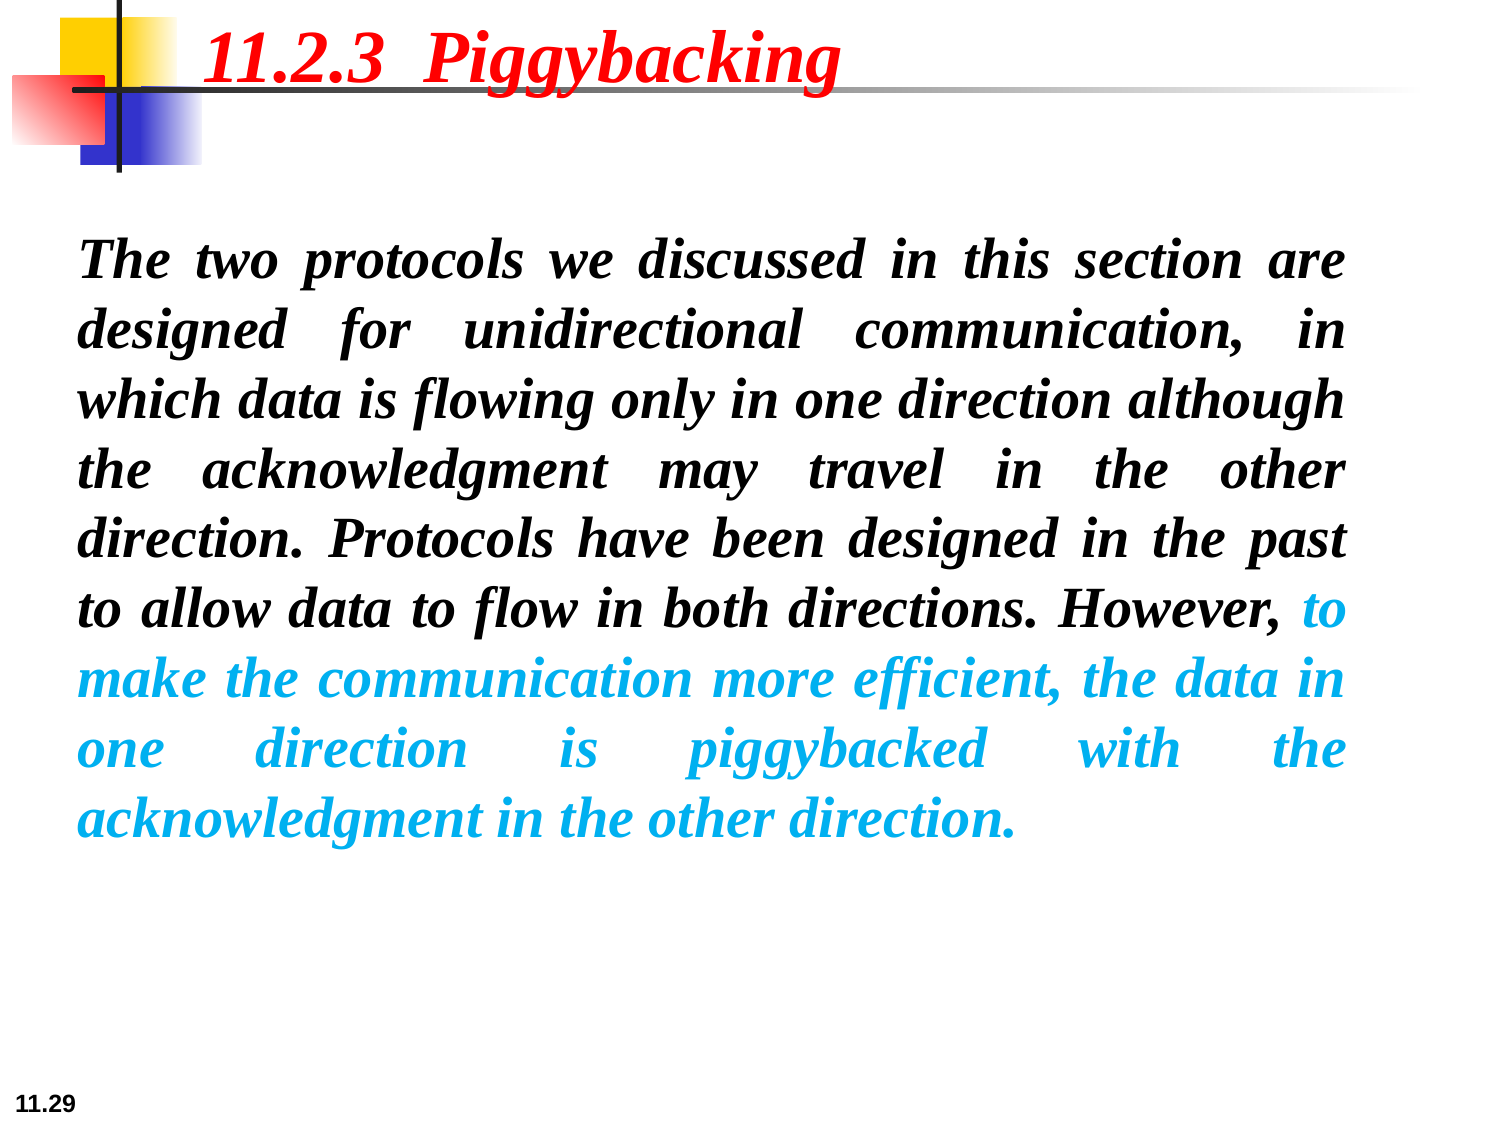

11.2.3  Piggybacking

The two protocols we discussed in this section are designed for unidirectional communication, in which data is flowing only in one direction although the acknowledgment may travel in the other direction. Protocols have been designed in the past to allow data to flow in both directions. However, to make the communication more efficient, the data in one direction is piggybacked with the acknowledgment in the other direction.
11.29